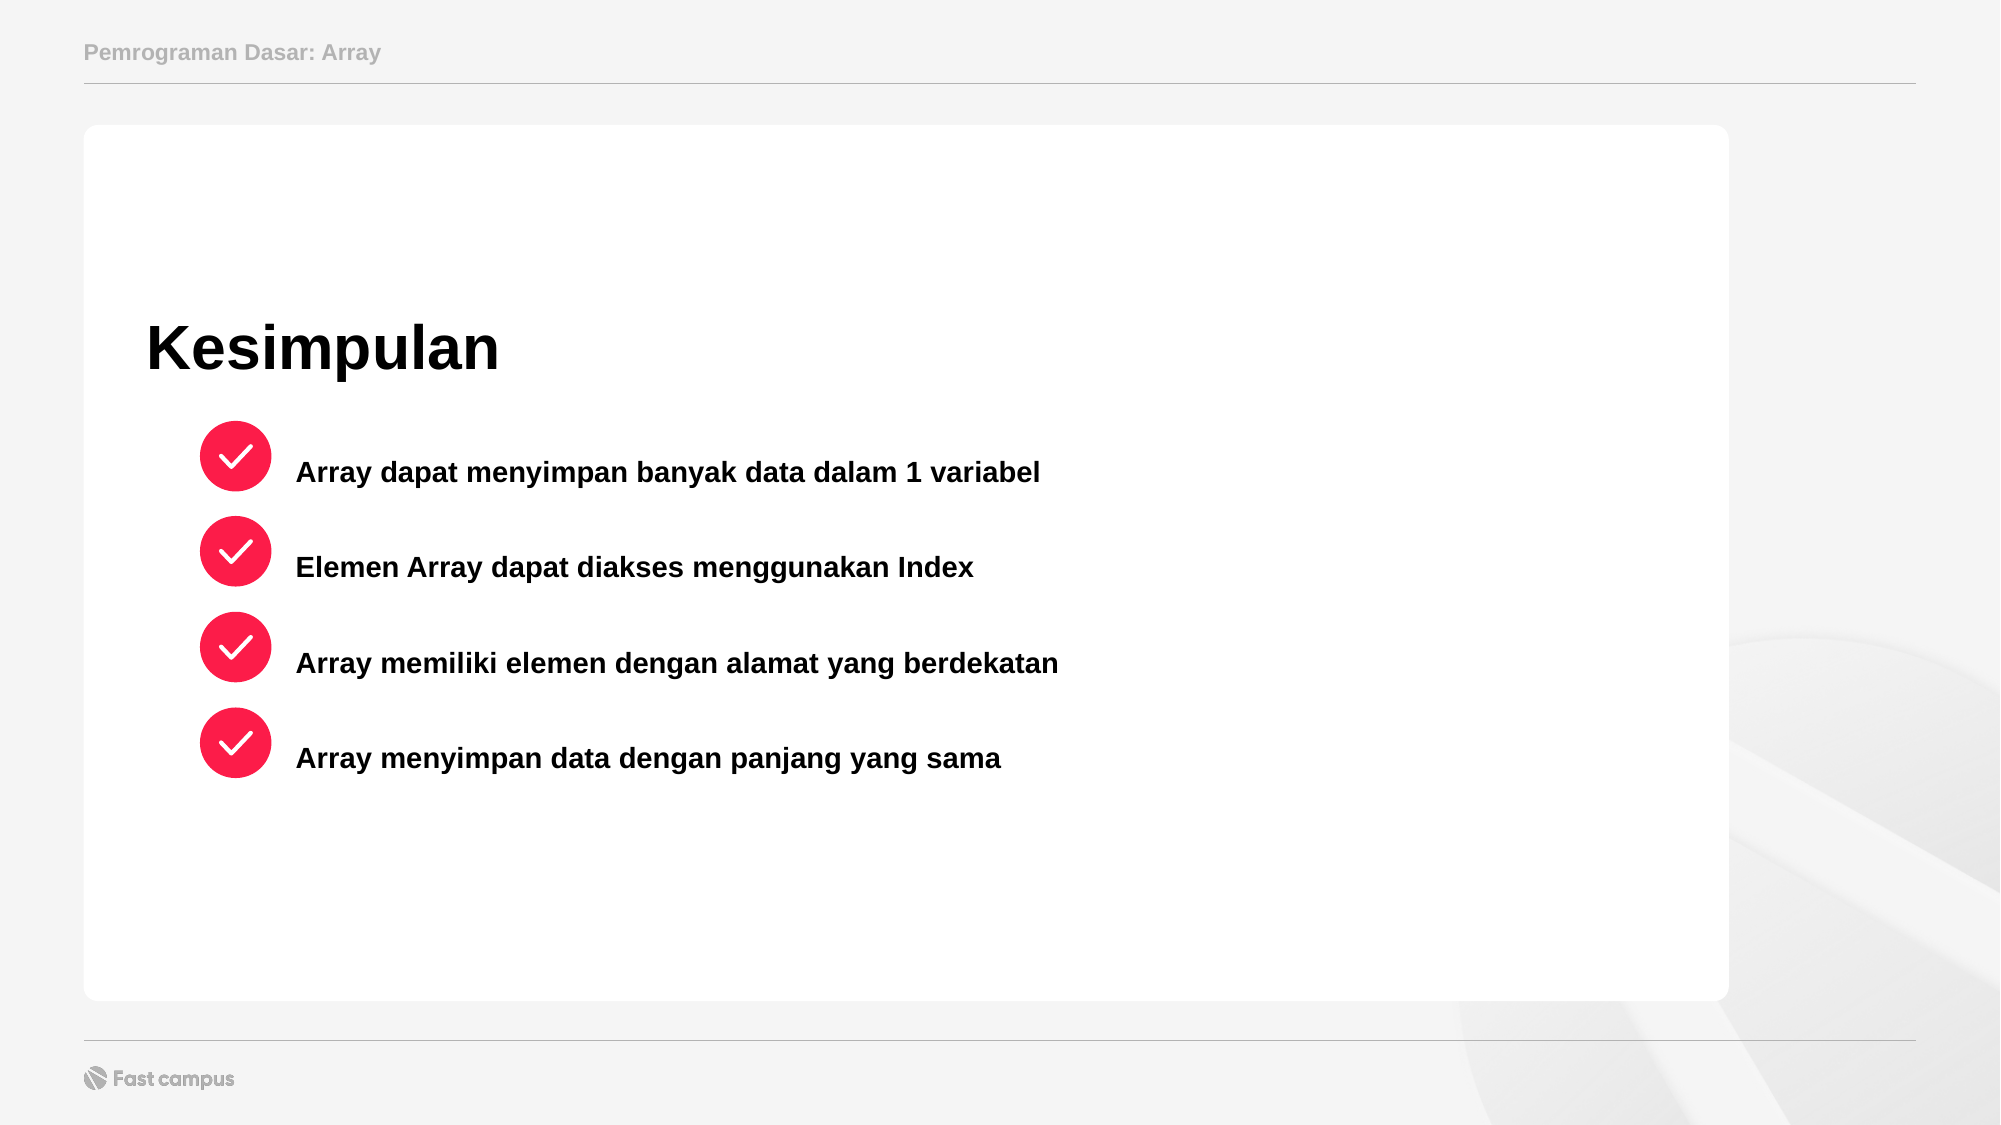

Pemrograman Dasar: Array

Kesimpulan

Array dapat menyimpan banyak data dalam 1 variabel

Elemen Array dapat diakses menggunakan Index

Array memiliki elemen dengan alamat yang berdekatan

Array menyimpan data dengan panjang yang sama